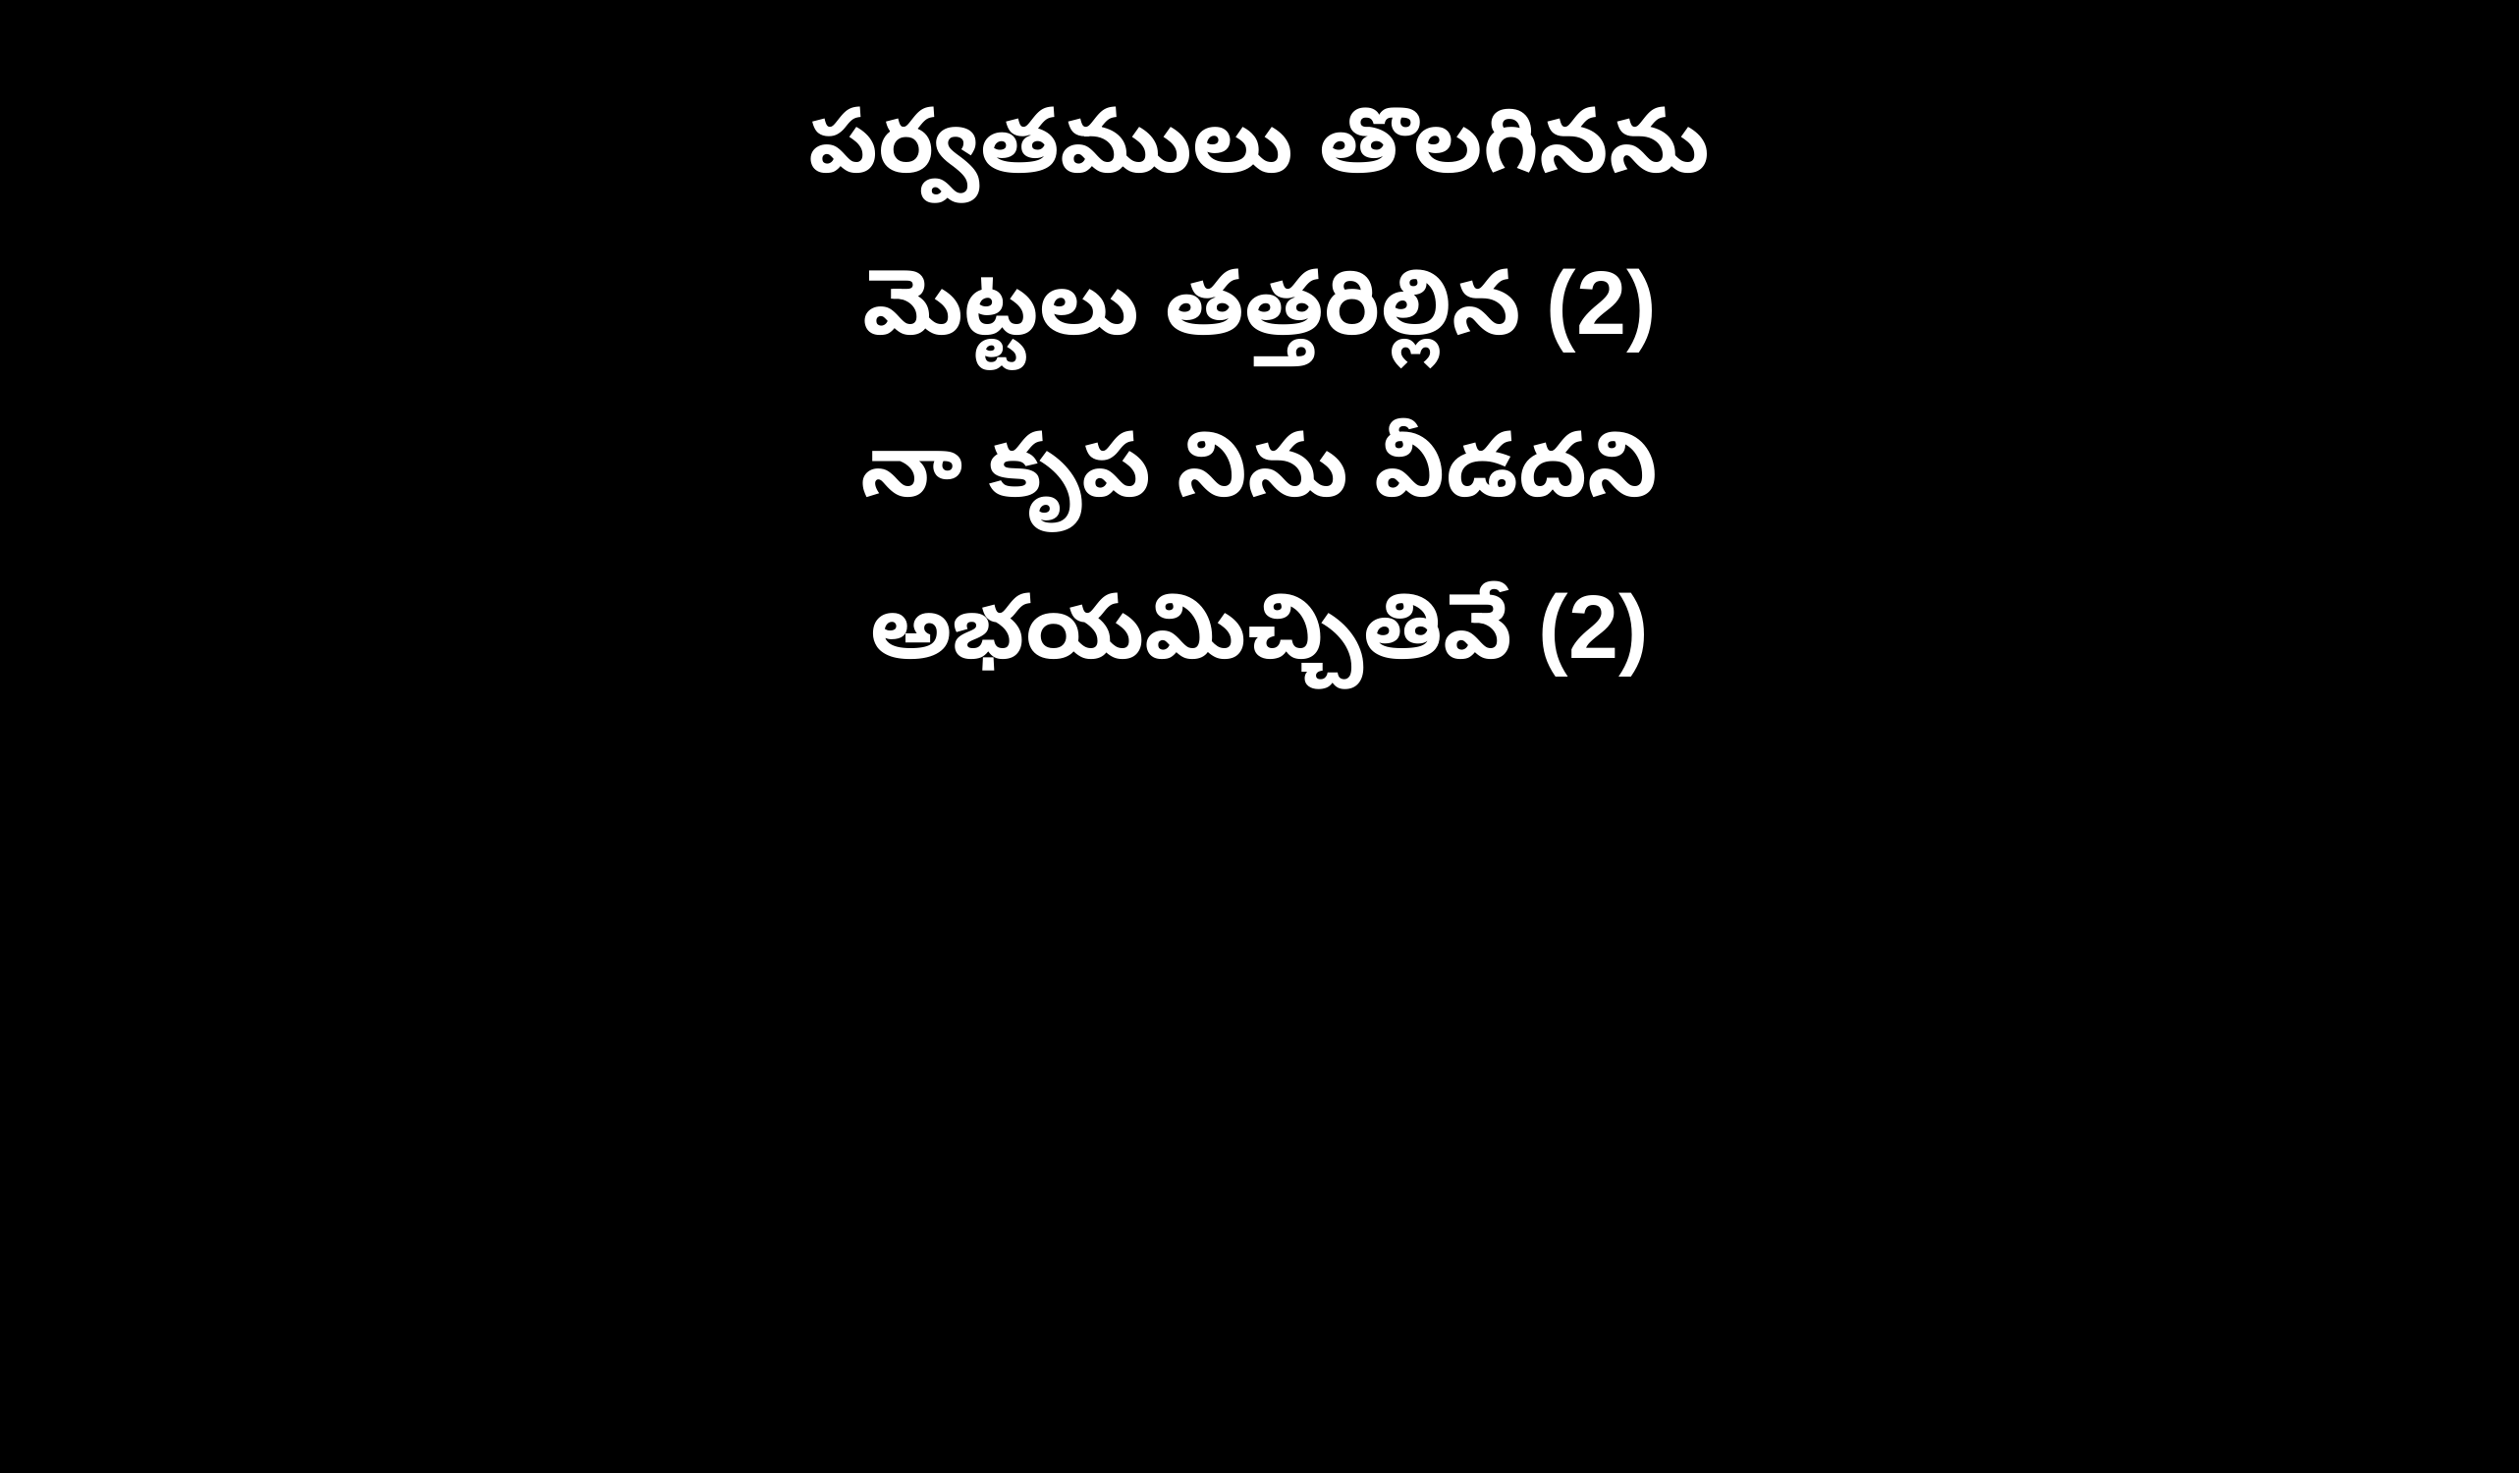

పర్వతములు తొలగినను
మెట్టలు తత్తరిల్లిన (2)
నా కృప నిను వీడదని
అభయమిచ్చితివే (2)